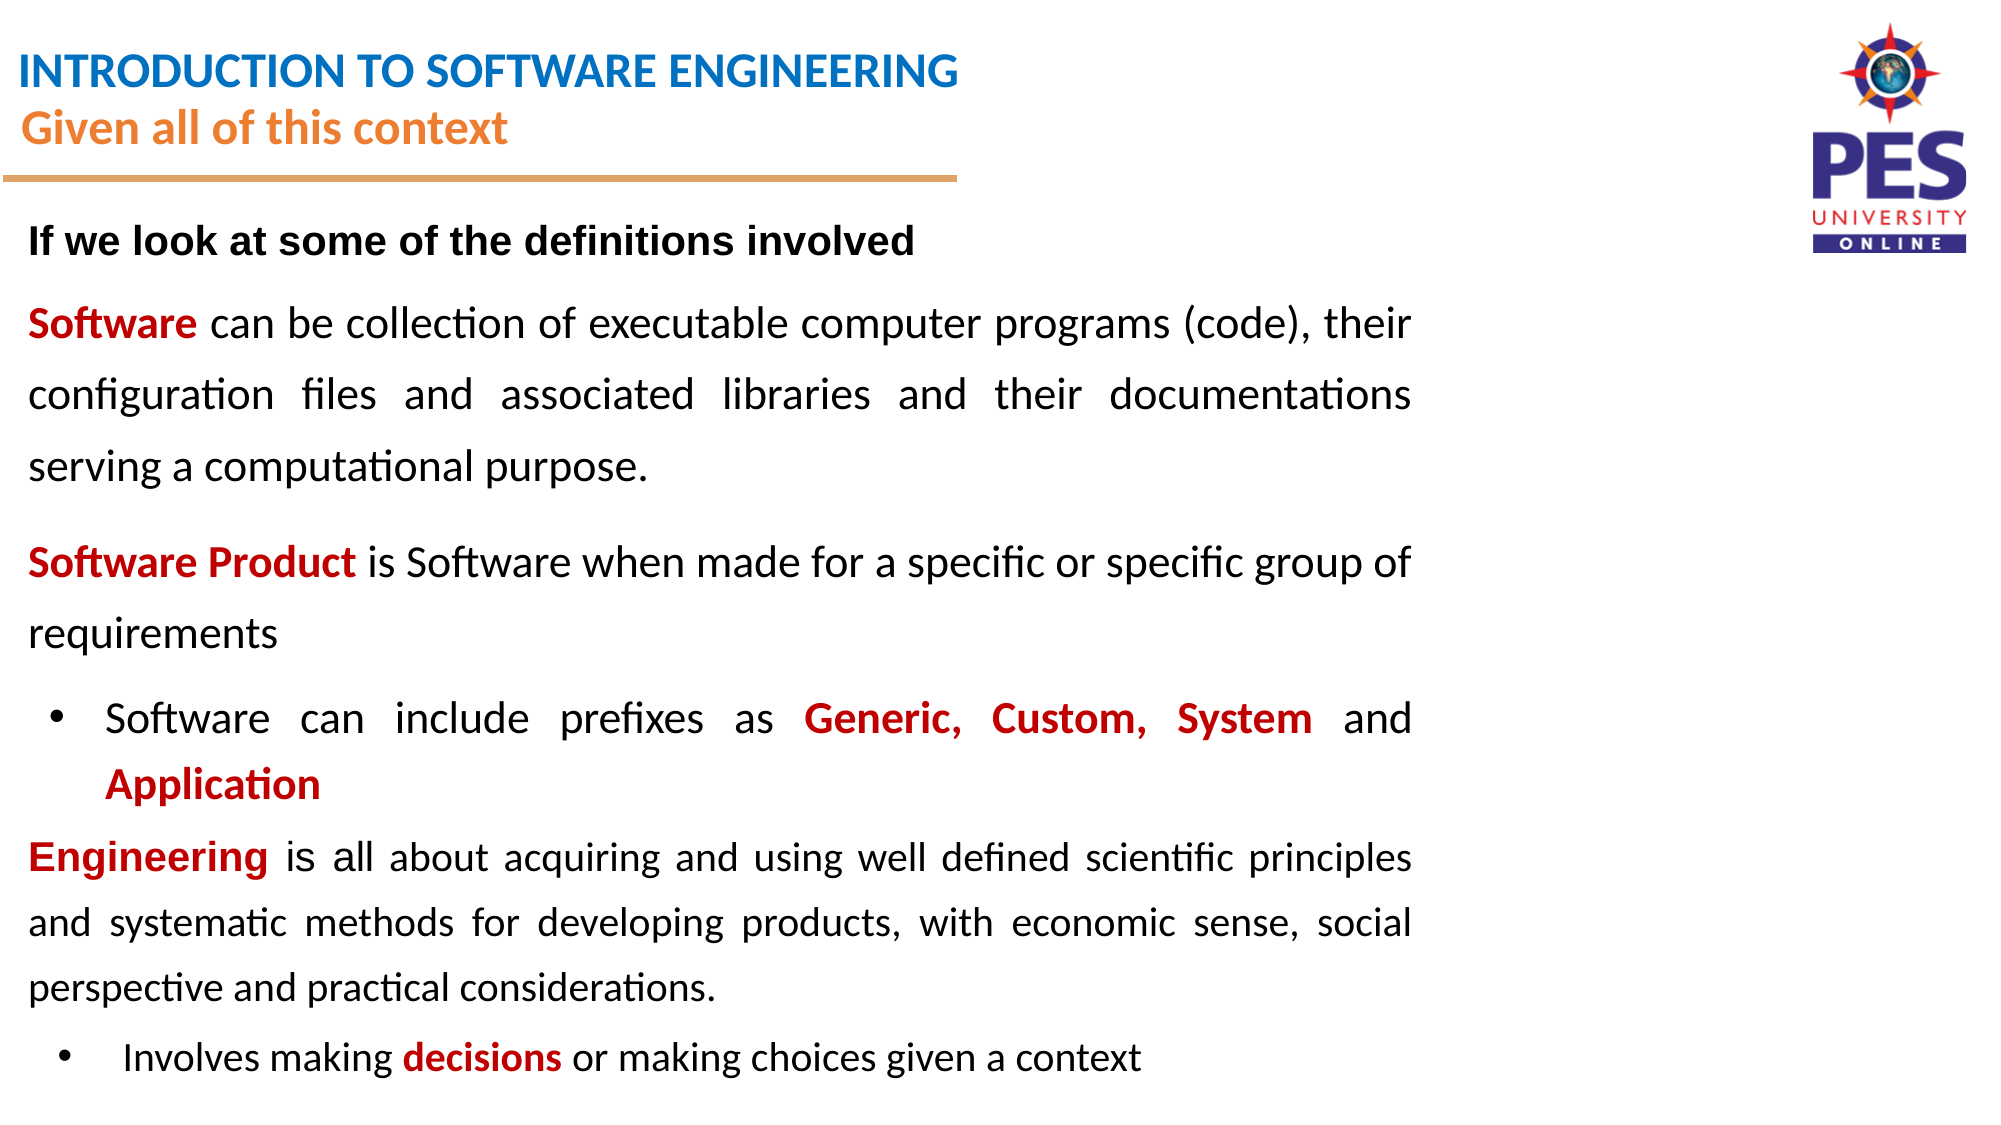

Given all of this context
If we look at some of the definitions involved
Software can be collection of executable computer programs (code), their configuration files and associated libraries and their documentations serving a computational purpose.
Software Product is Software when made for a specific or specific group of requirements
Software can include prefixes as Generic, Custom, System and Application
Engineering is all about acquiring and using well defined scientific principles and systematic methods for developing products, with economic sense, social perspective and practical considerations.
Involves making decisions or making choices given a context